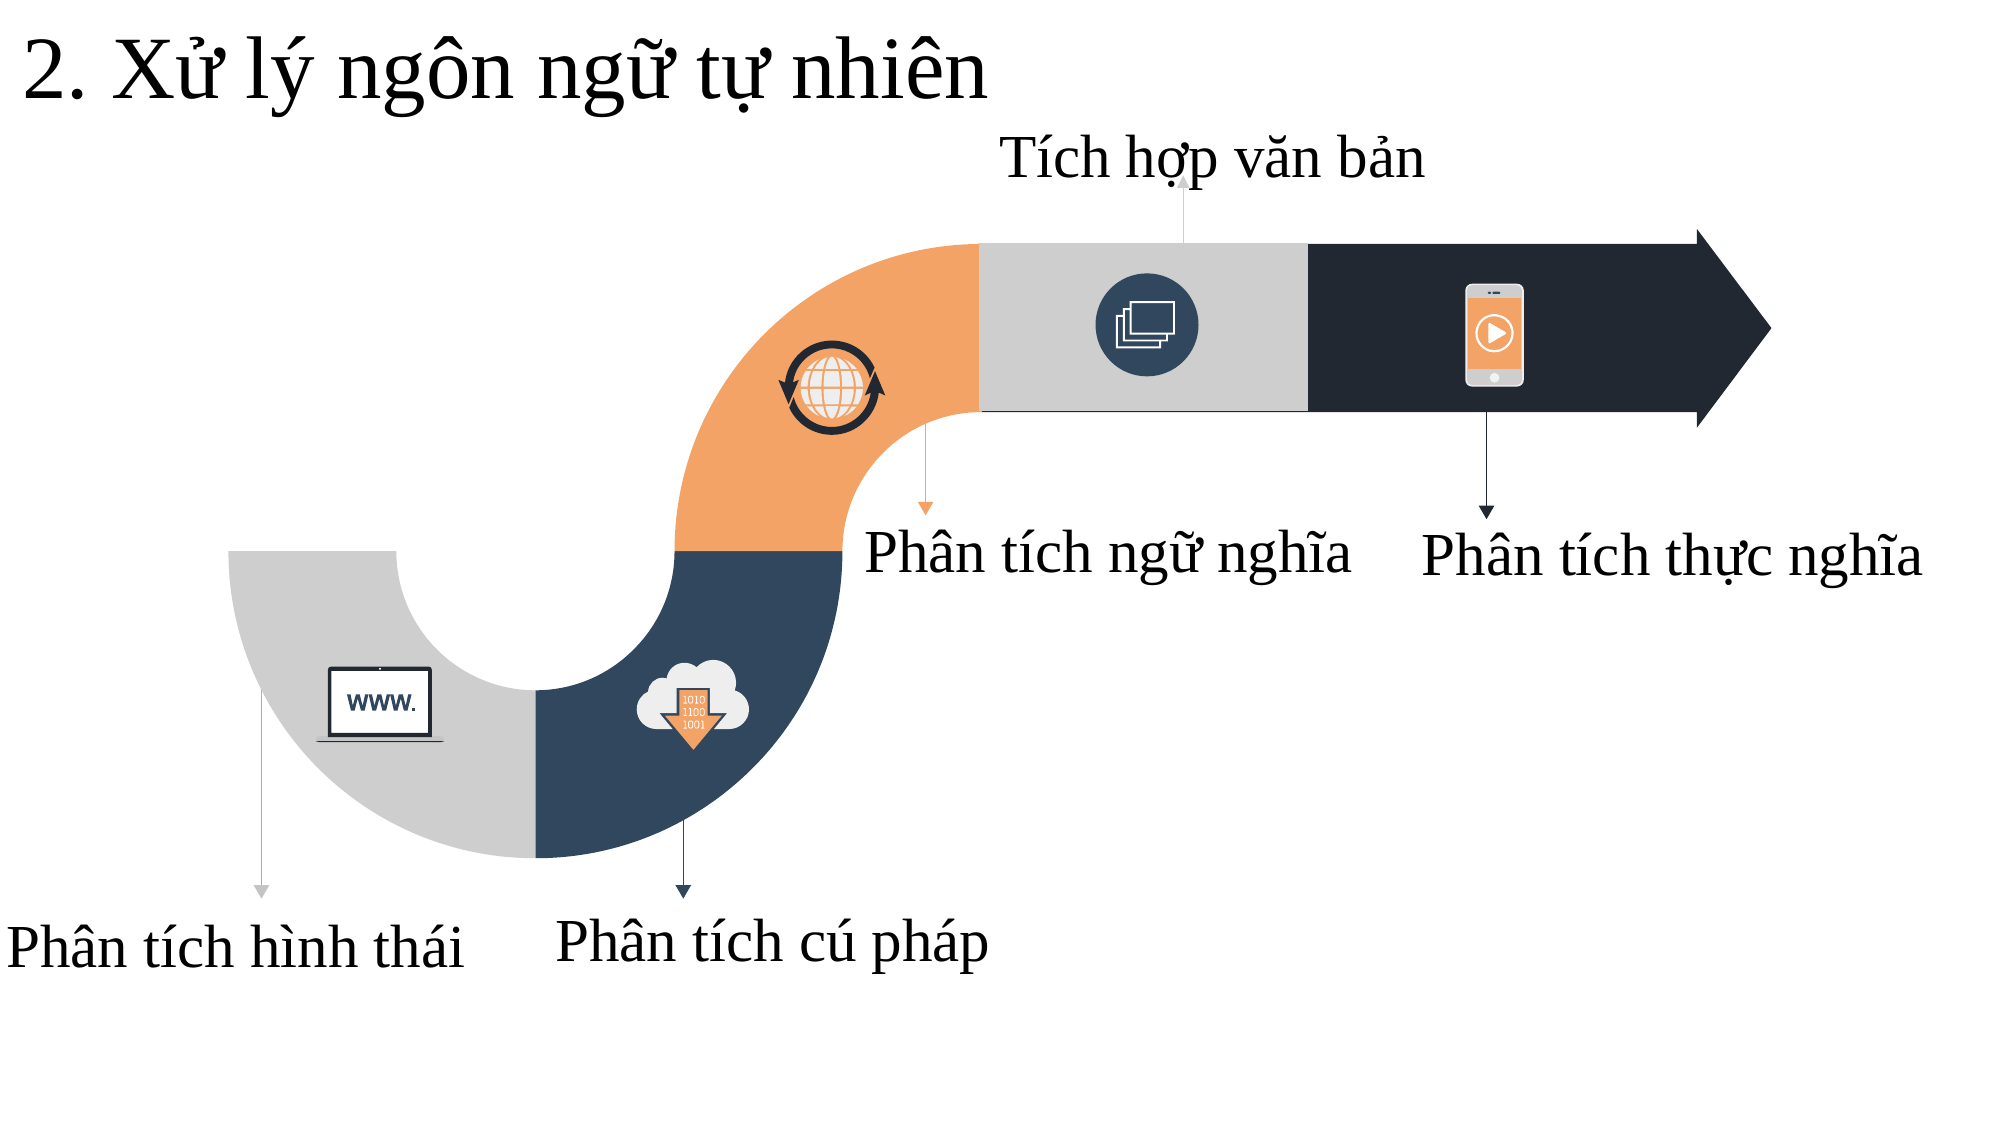

2. Xử lý ngôn ngữ tự nhiên
Tích hợp văn bản

Phân tích ngữ nghĩa
Phân tích thực nghĩa

Phân tích hình thái
Phân tích cú pháp